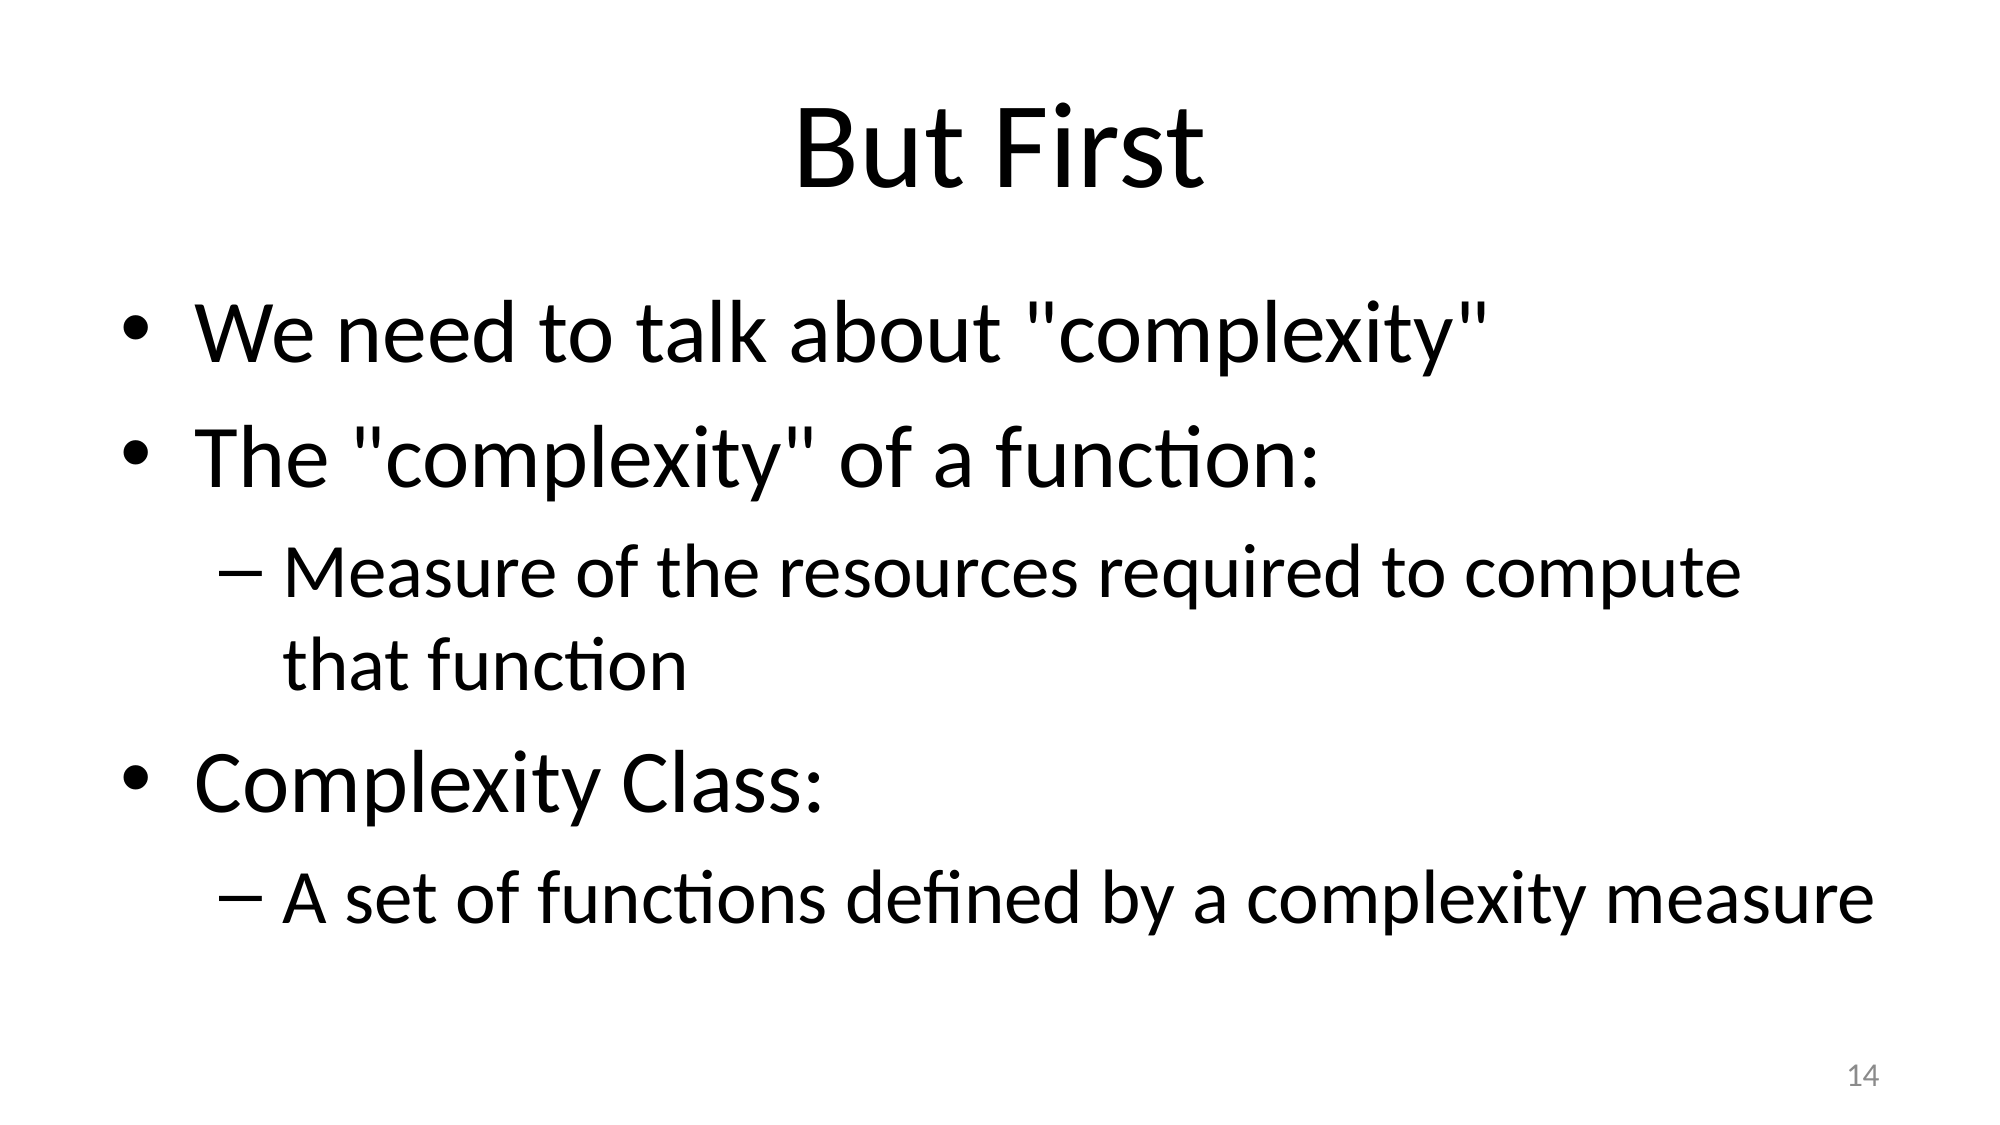

# But First
We need to talk about "complexity"
The "complexity" of a function:
Measure of the resources required to compute that function
Complexity Class:
A set of functions defined by a complexity measure
14